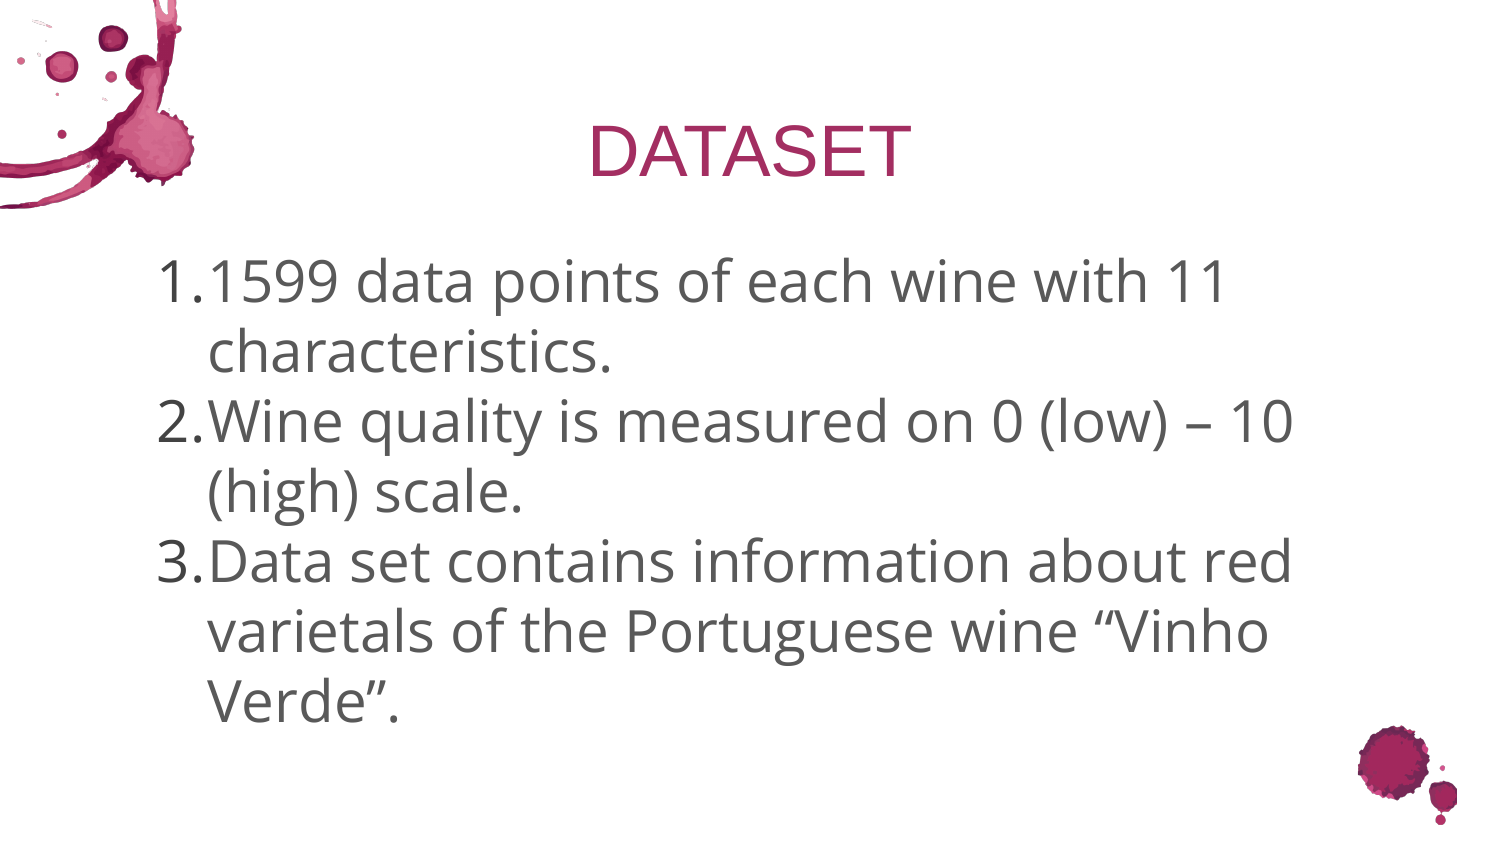

# DATASET
1599 data points of each wine with 11 characteristics.
Wine quality is measured on 0 (low) – 10 (high) scale.
Data set contains information about red varietals of the Portuguese wine “Vinho Verde”.